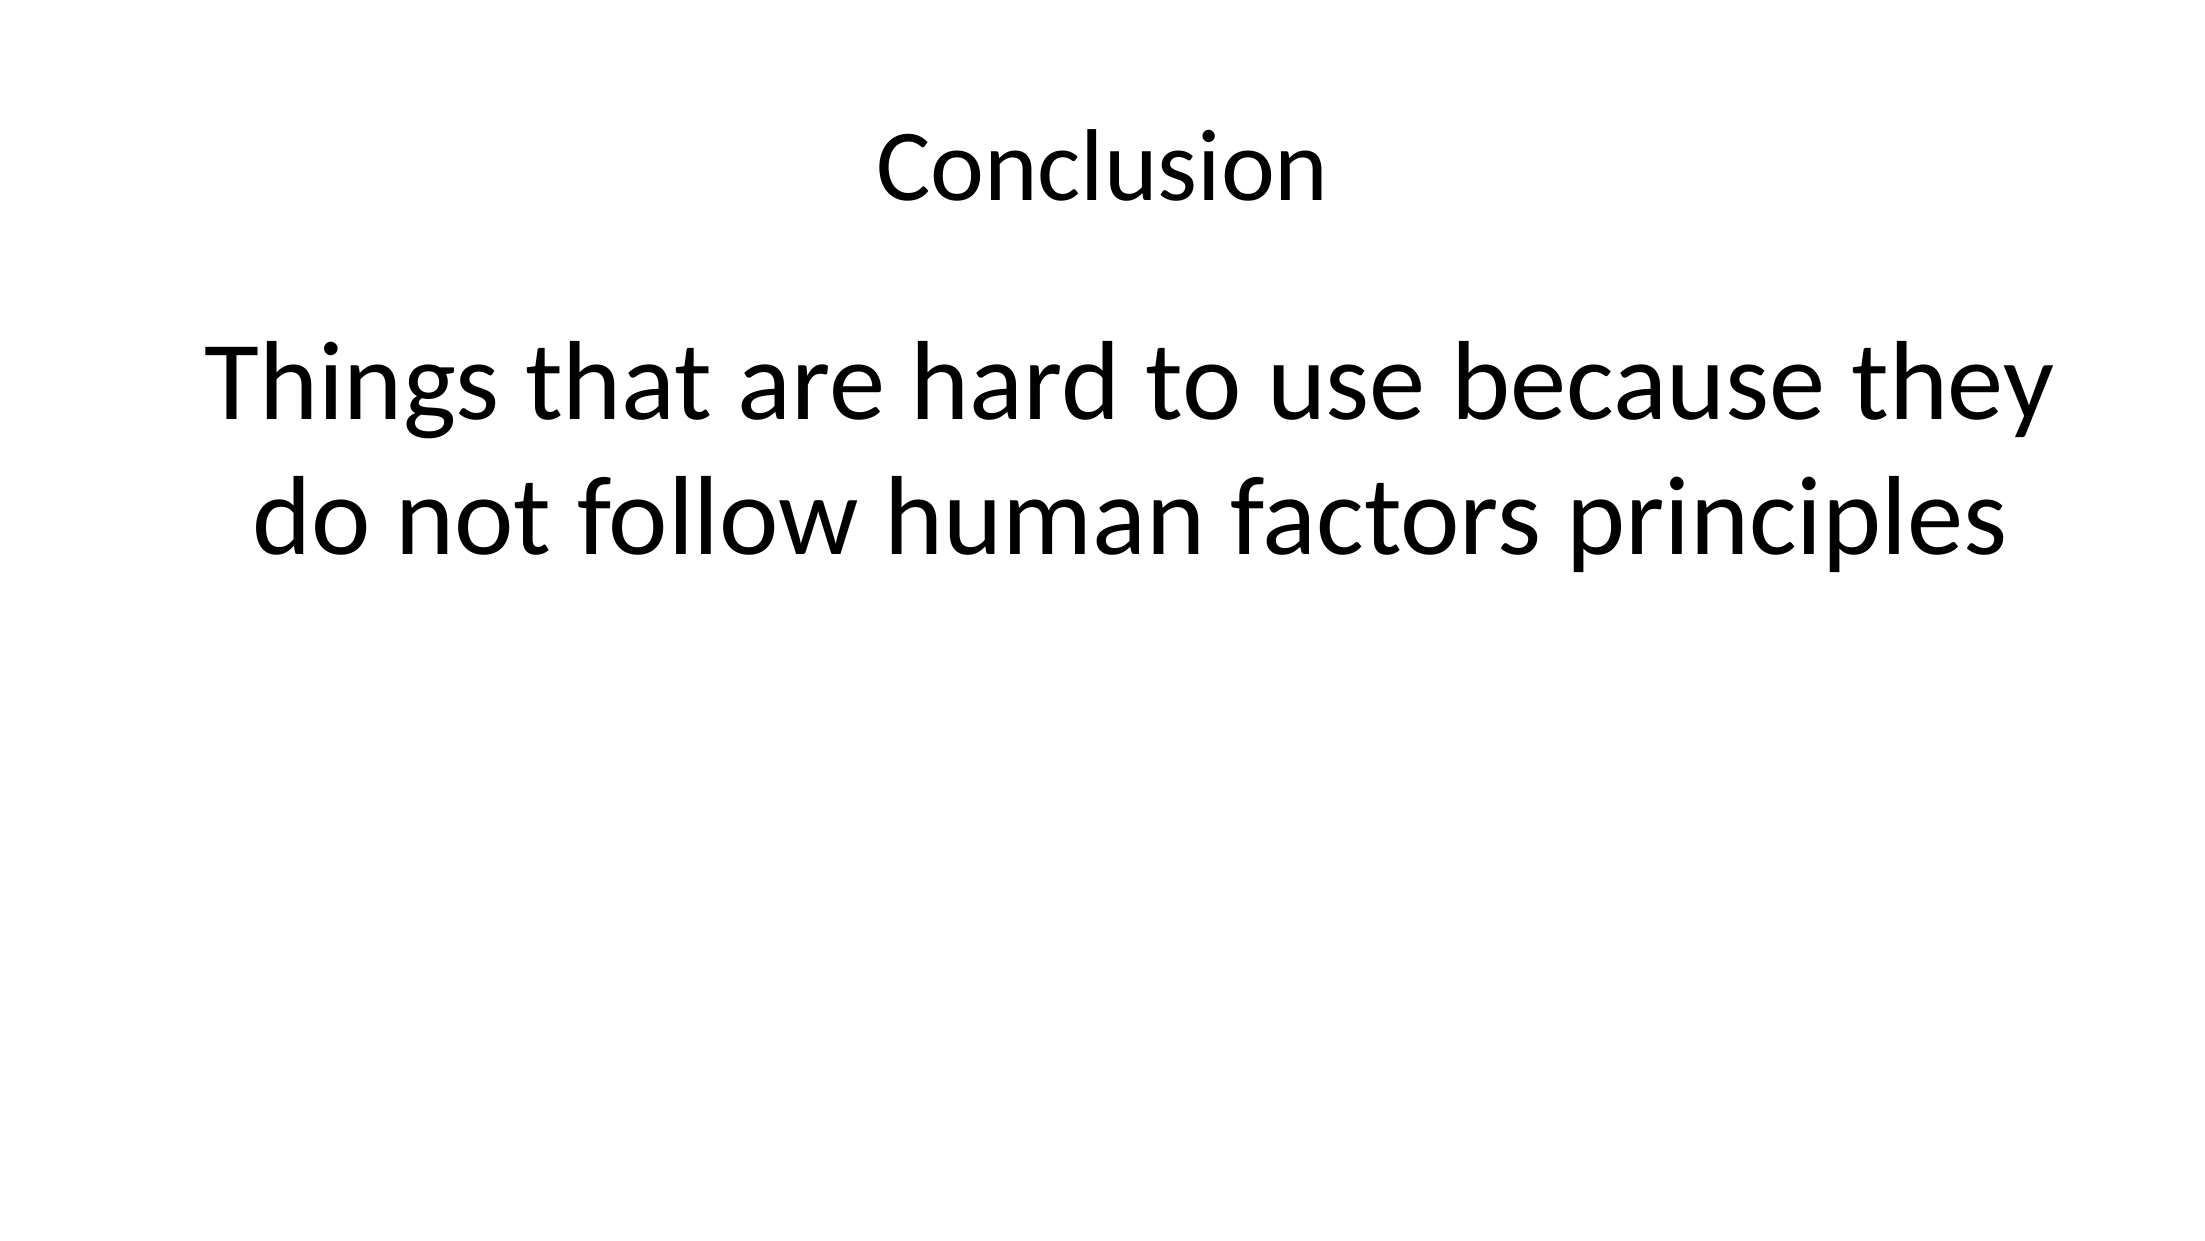

# Conclusion
Things that are hard to use because they do not follow human factors principles